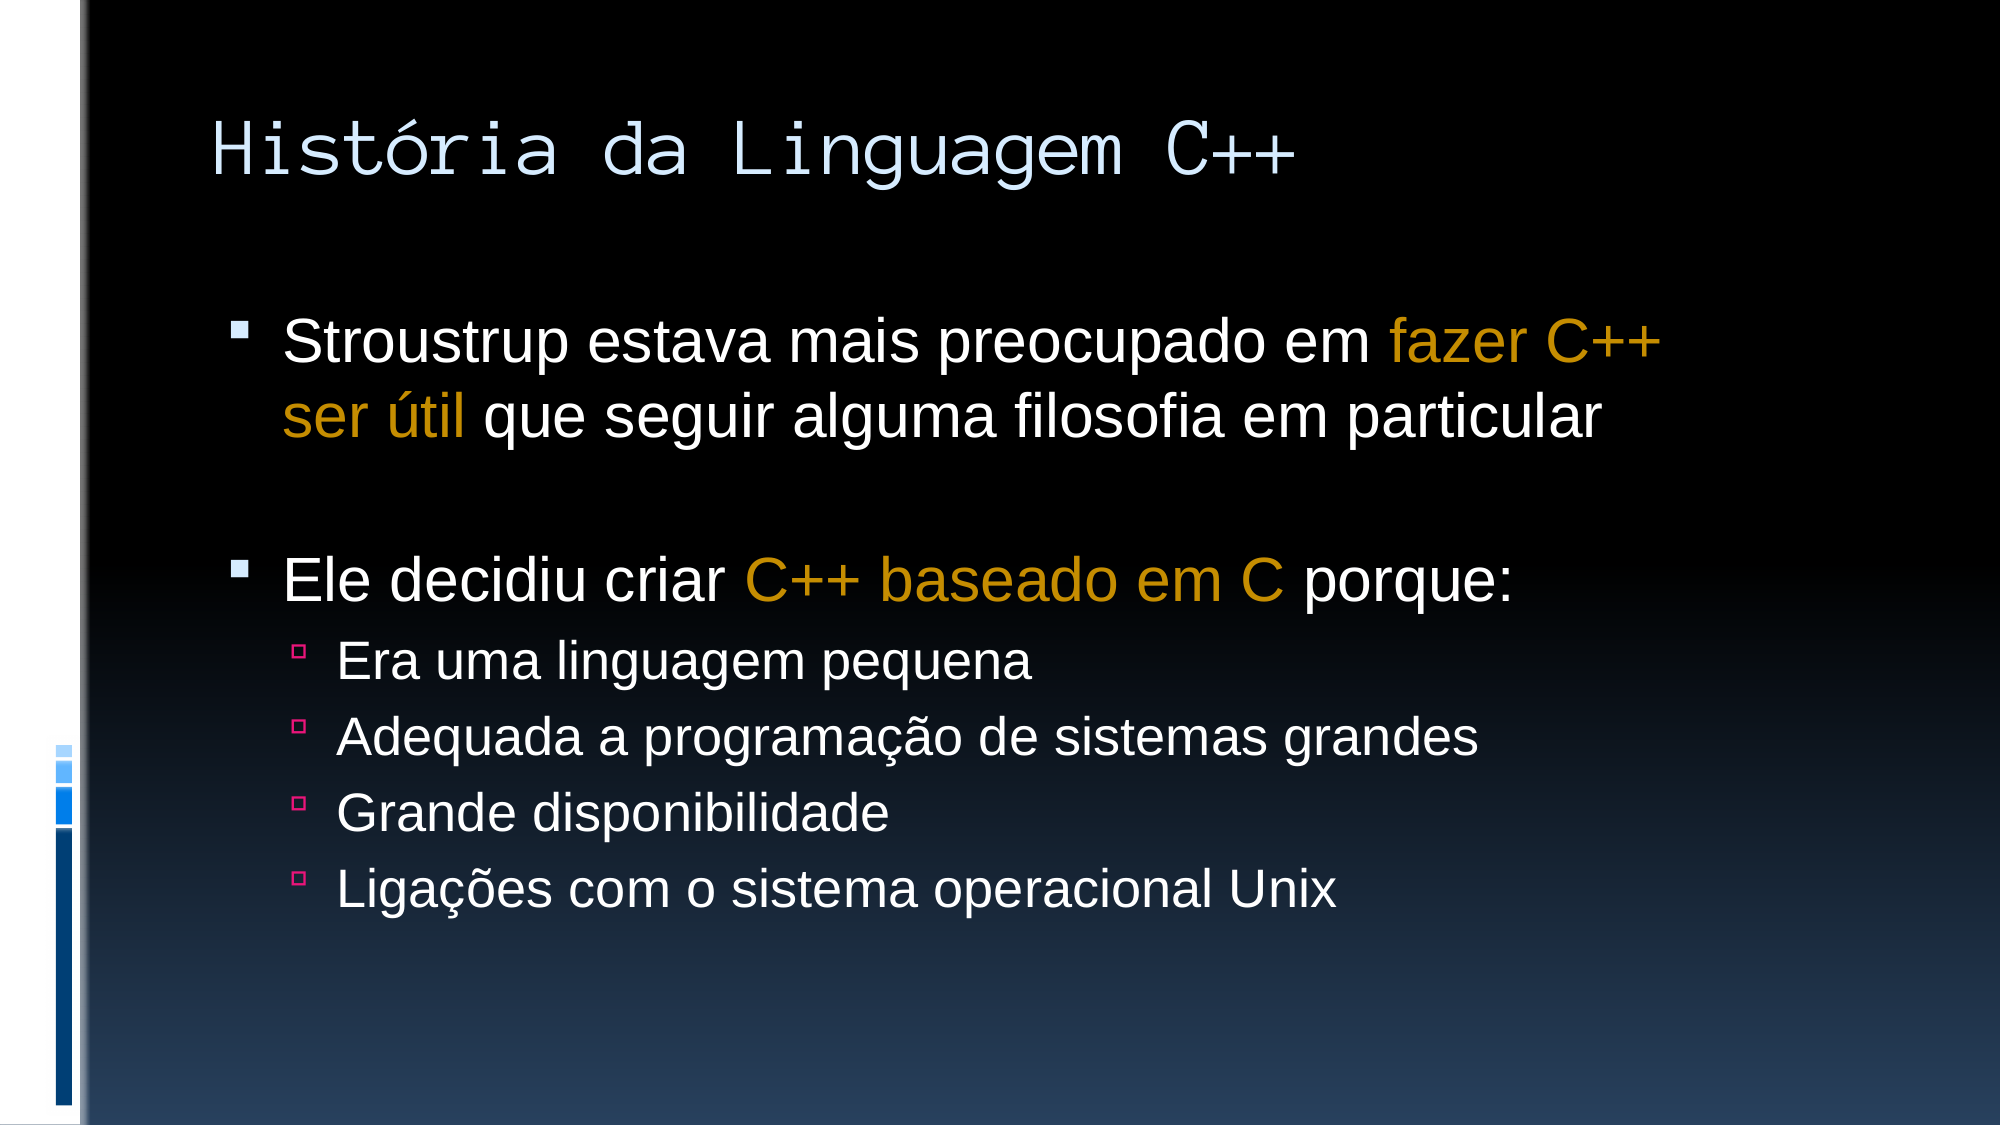

# História da Linguagem C++
Stroustrup estava mais preocupado em fazer C++
ser útil que seguir alguma filosofia em particular
Ele decidiu criar C++ baseado em C porque:
Era uma linguagem pequena
Adequada a programação de sistemas grandes
Grande disponibilidade
Ligações com o sistema operacional Unix